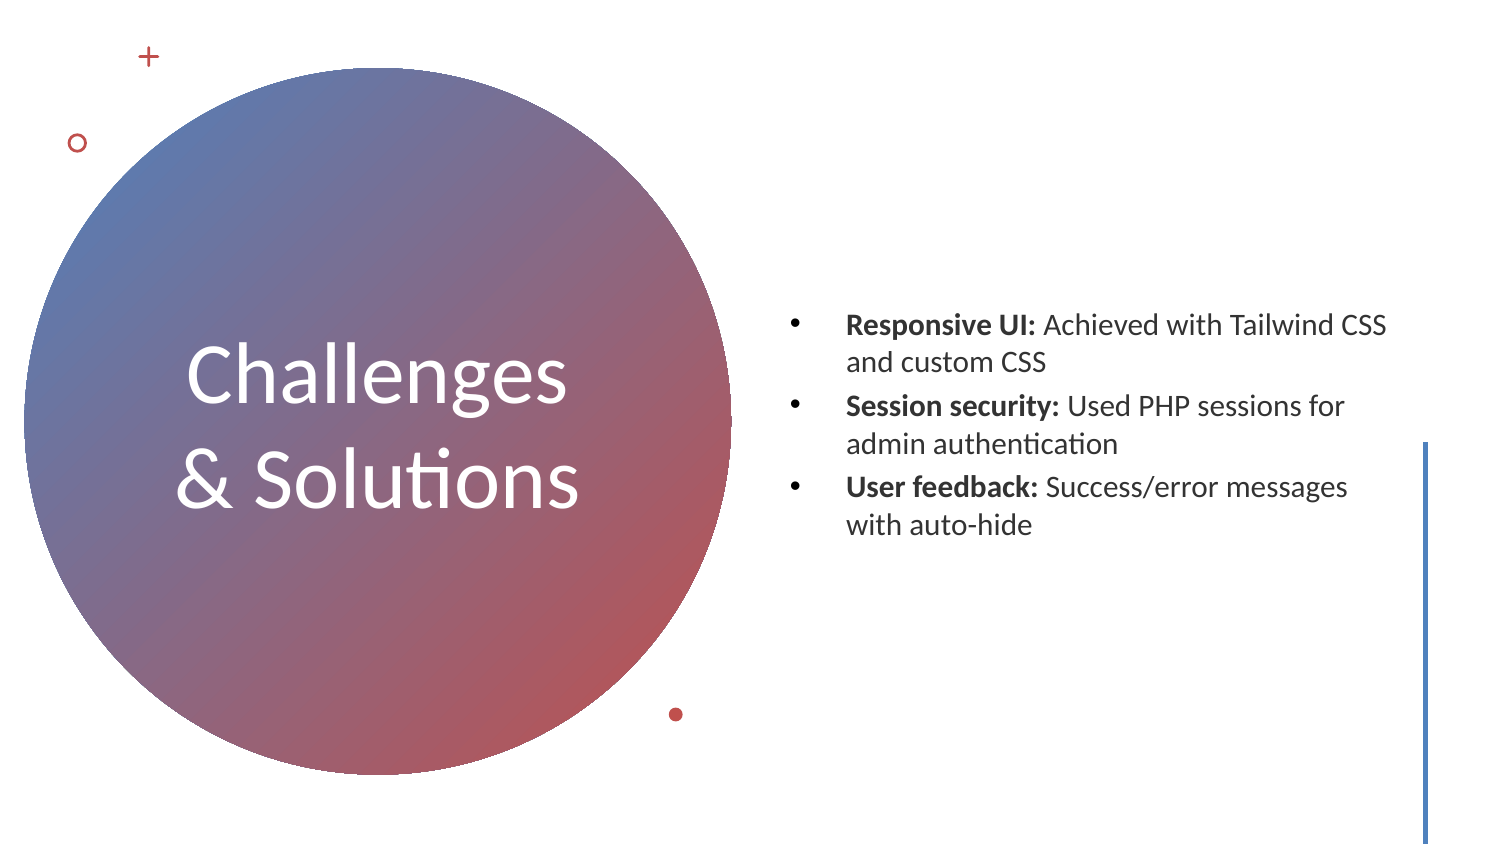

Responsive UI: Achieved with Tailwind CSS and custom CSS
Session security: Used PHP sessions for admin authentication
User feedback: Success/error messages with auto-hide

# Challenges & Solutions